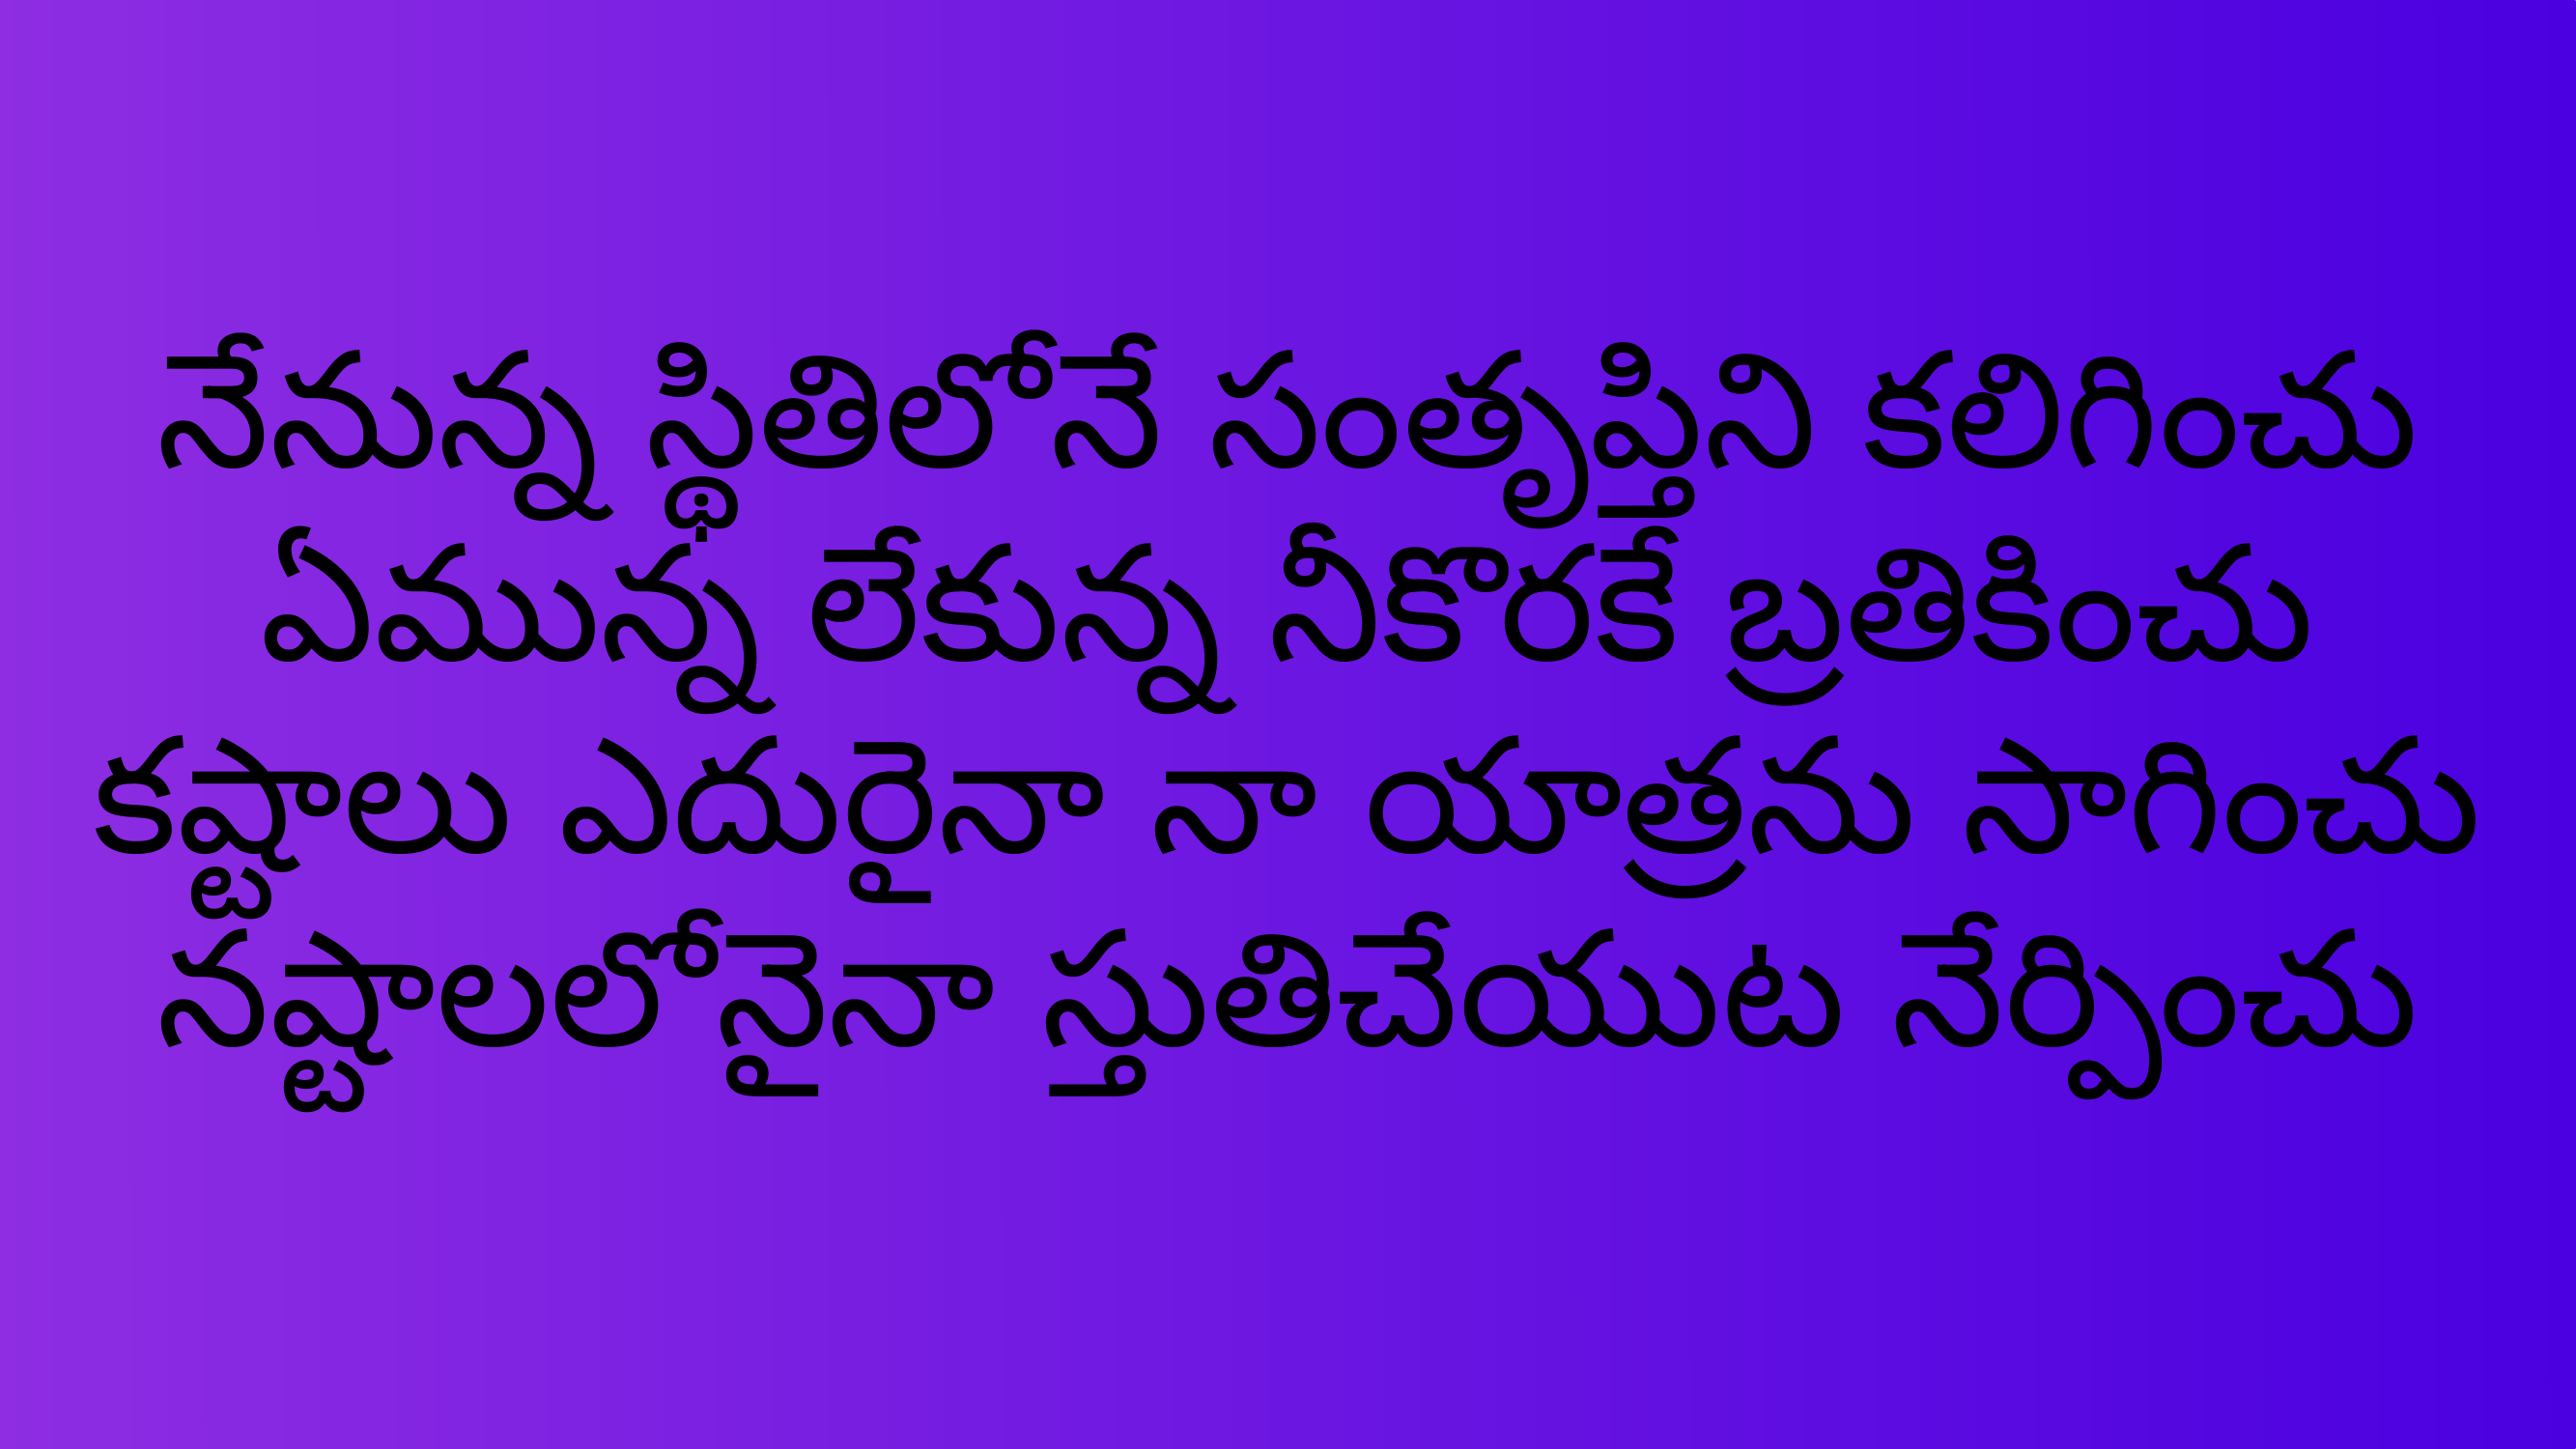

నేనున్న స్థితిలోనే సంతృప్తిని కలిగించు
ఏమున్న లేకున్న నీకొరకే బ్రతికించు
కష్టాలు ఎదురైనా నా యాత్రను సాగించు
నష్టాలలోనైనా స్తుతిచేయుట నేర్పించు